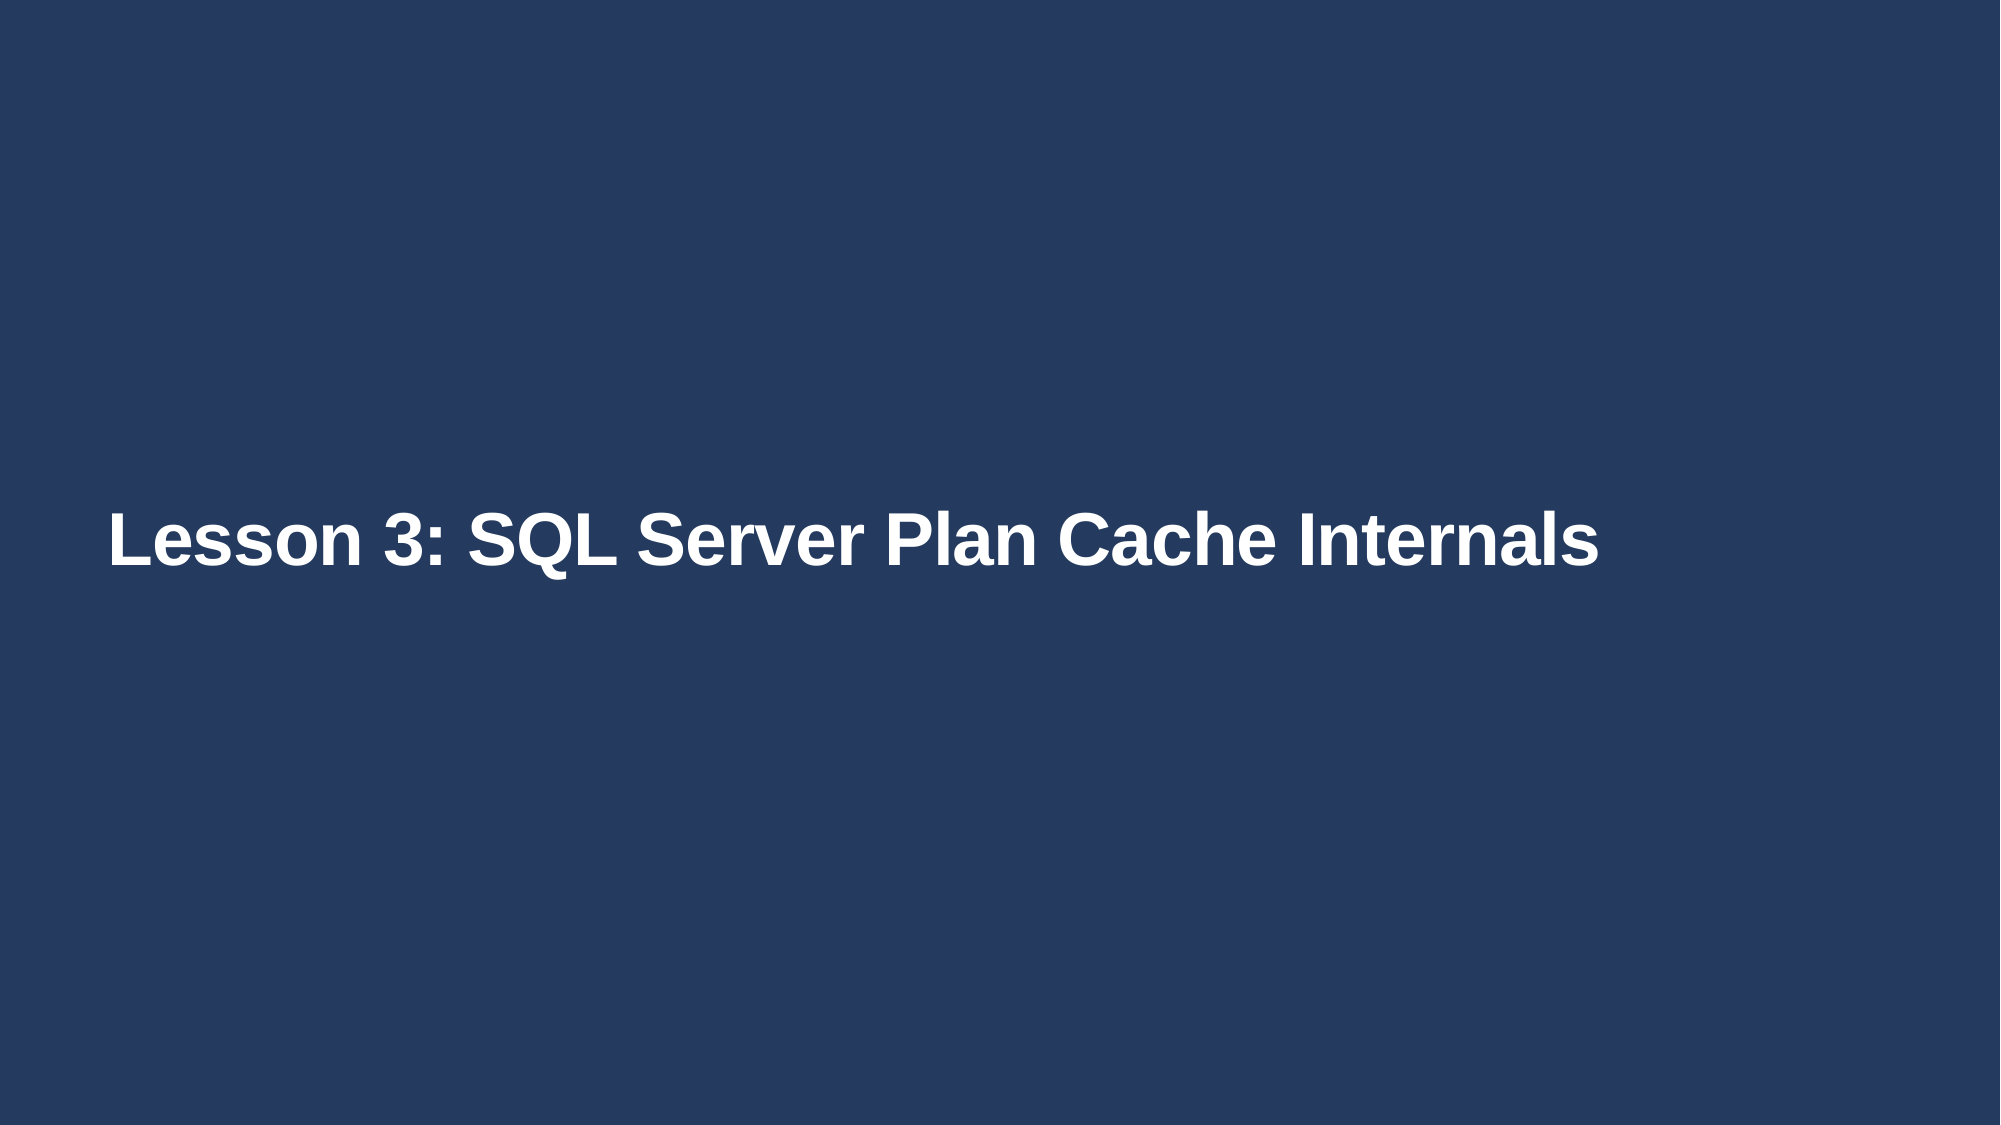

# Lesson 3: SQL Server Plan Cache Internals